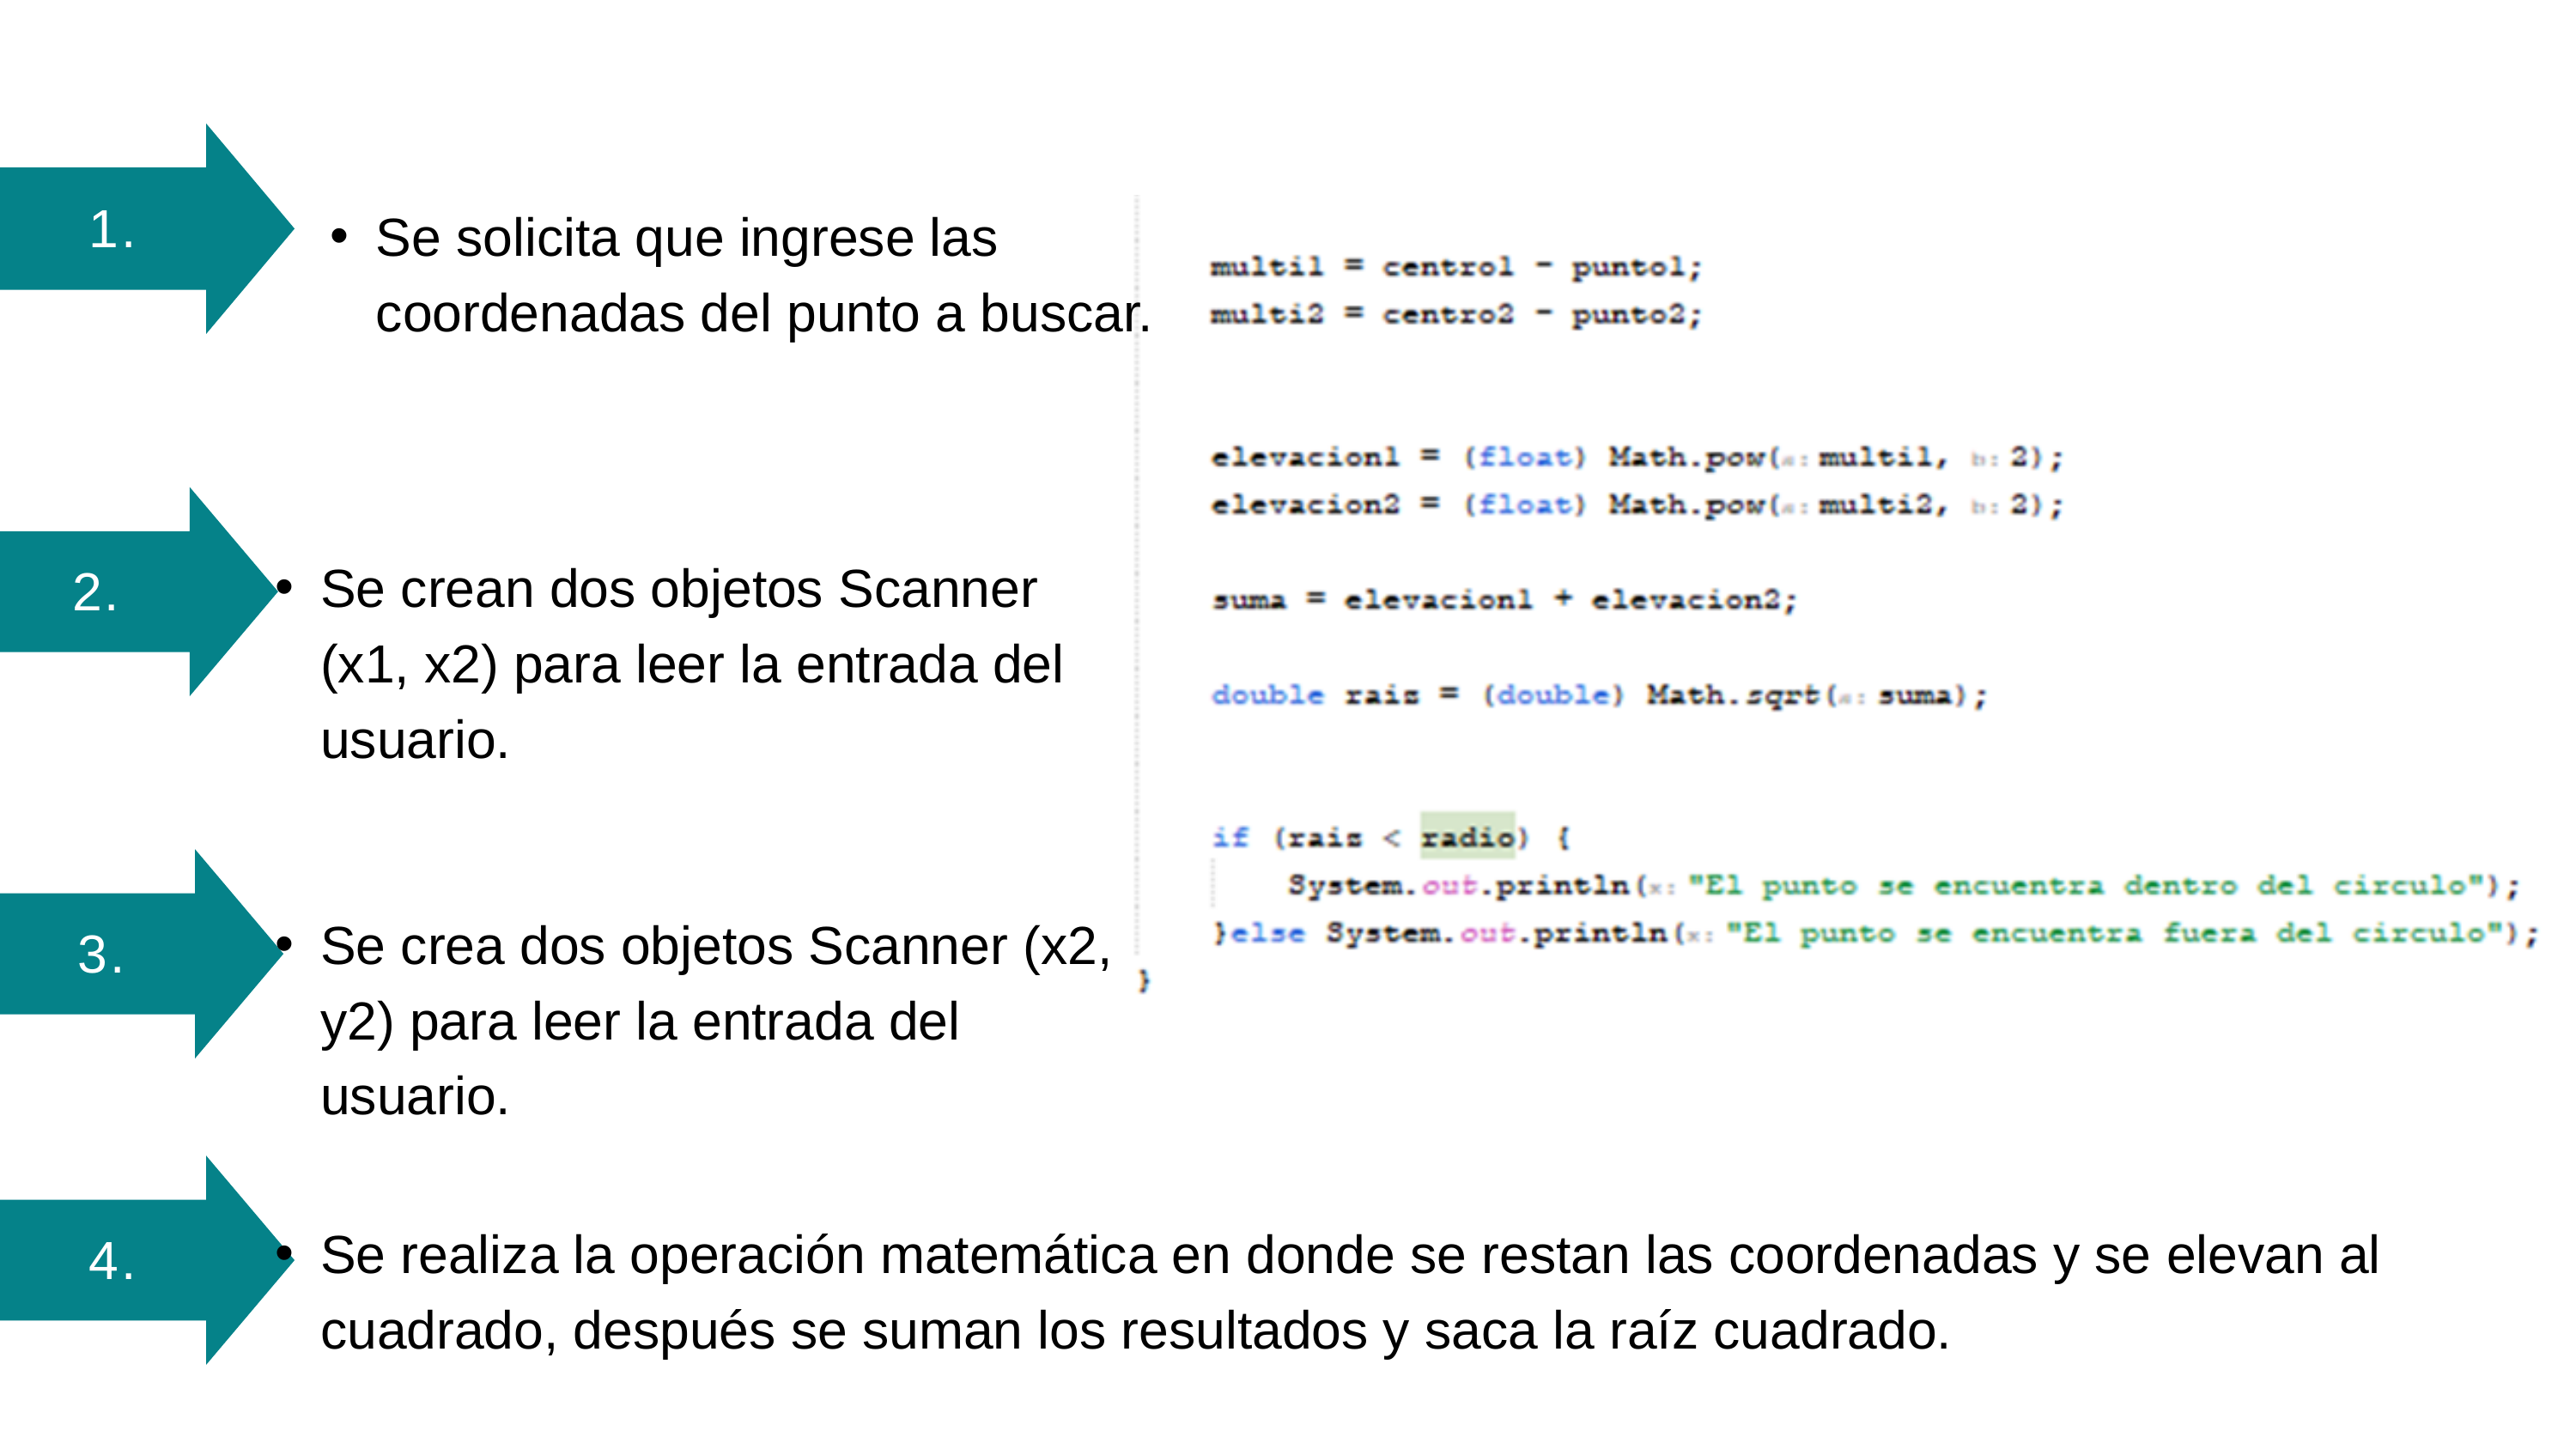

1.
Se solicita que ingrese las coordenadas del punto a buscar.

2.
Se crean dos objetos Scanner (x1, x2) para leer la entrada del usuario.

3.
Se crea dos objetos Scanner (x2, y2) para leer la entrada del usuario.

4.
Se realiza la operación matemática en donde se restan las coordenadas y se elevan al cuadrado, después se suman los resultados y saca la raíz cuadrado.